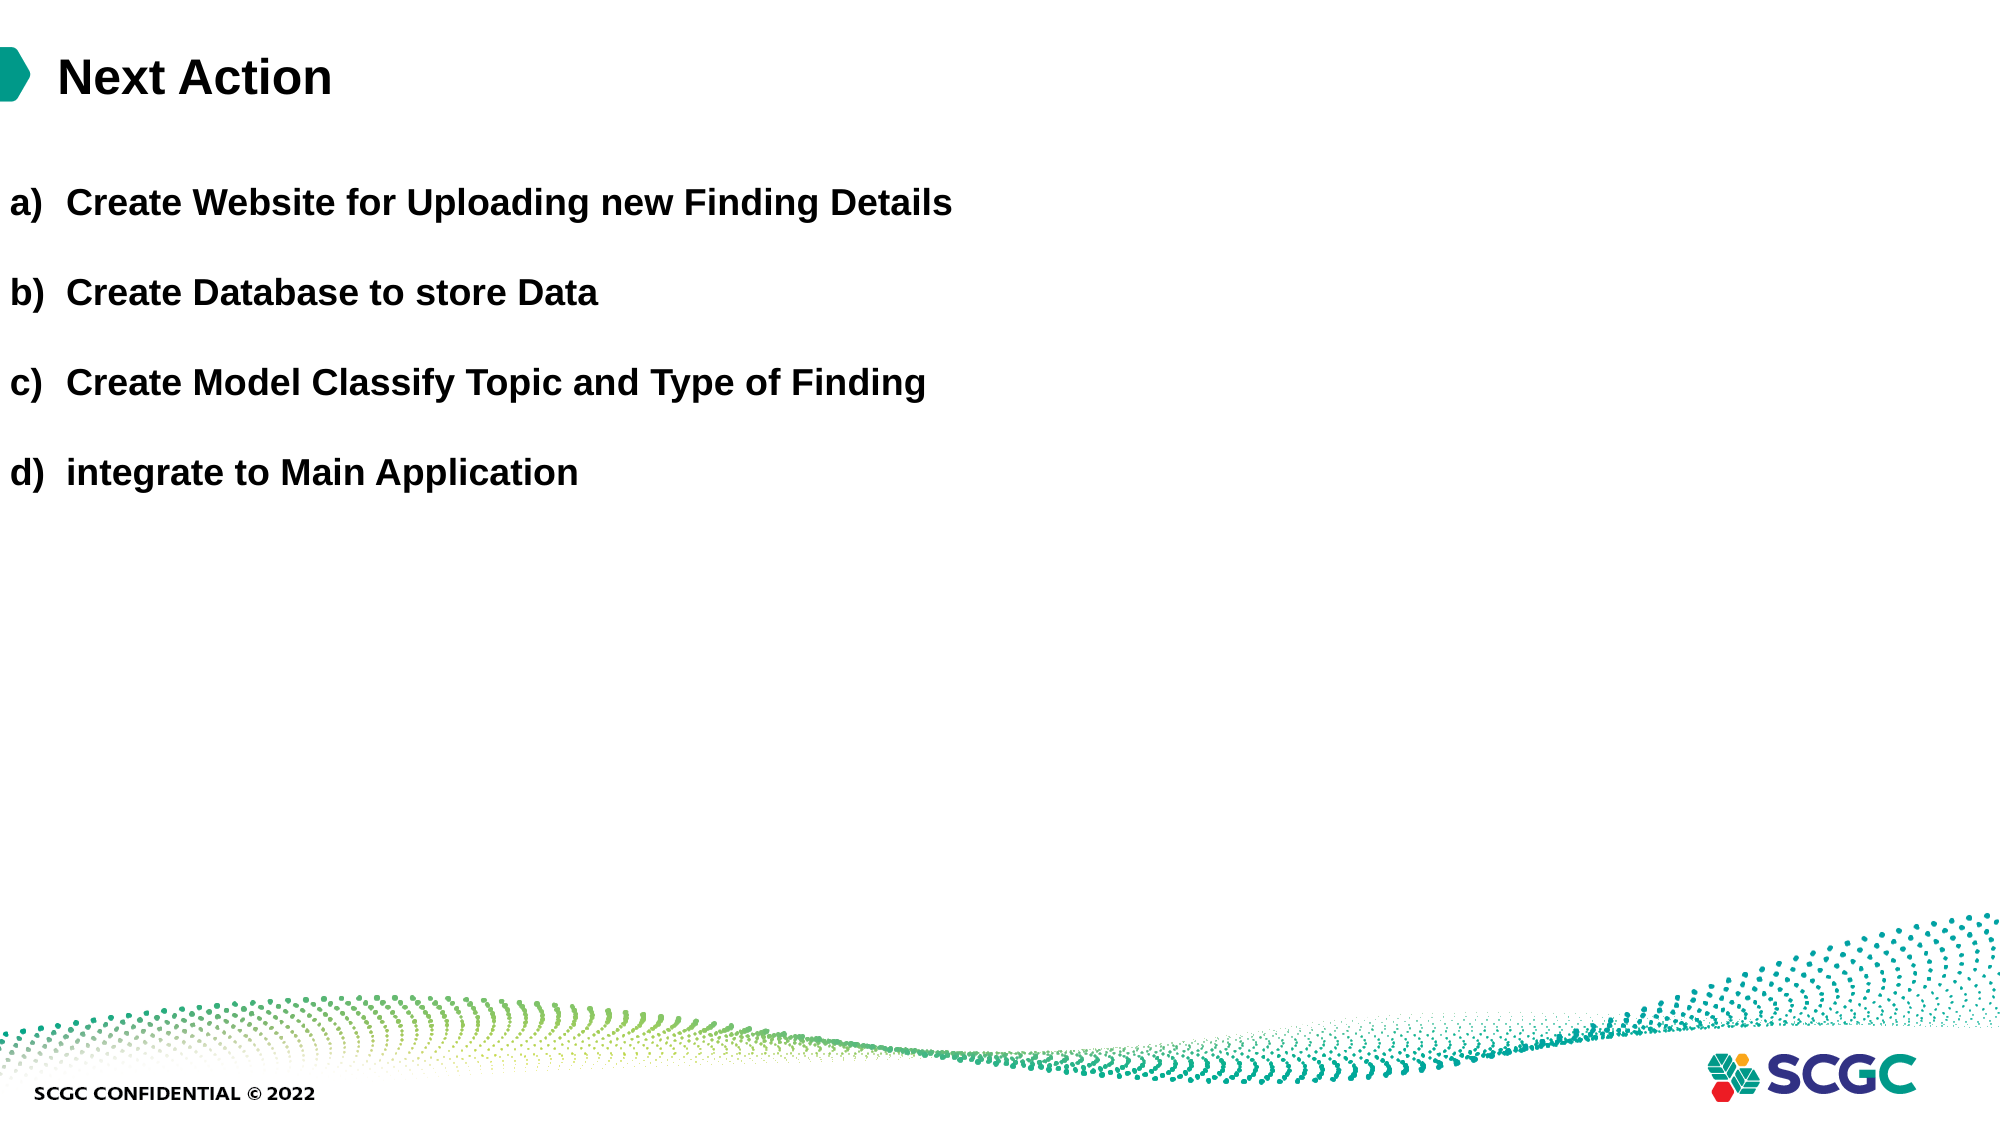

Next Action
Create Website for Uploading new Finding Details

Create Database to store Data

Create Model Classify Topic and Type of Finding

integrate to Main Application